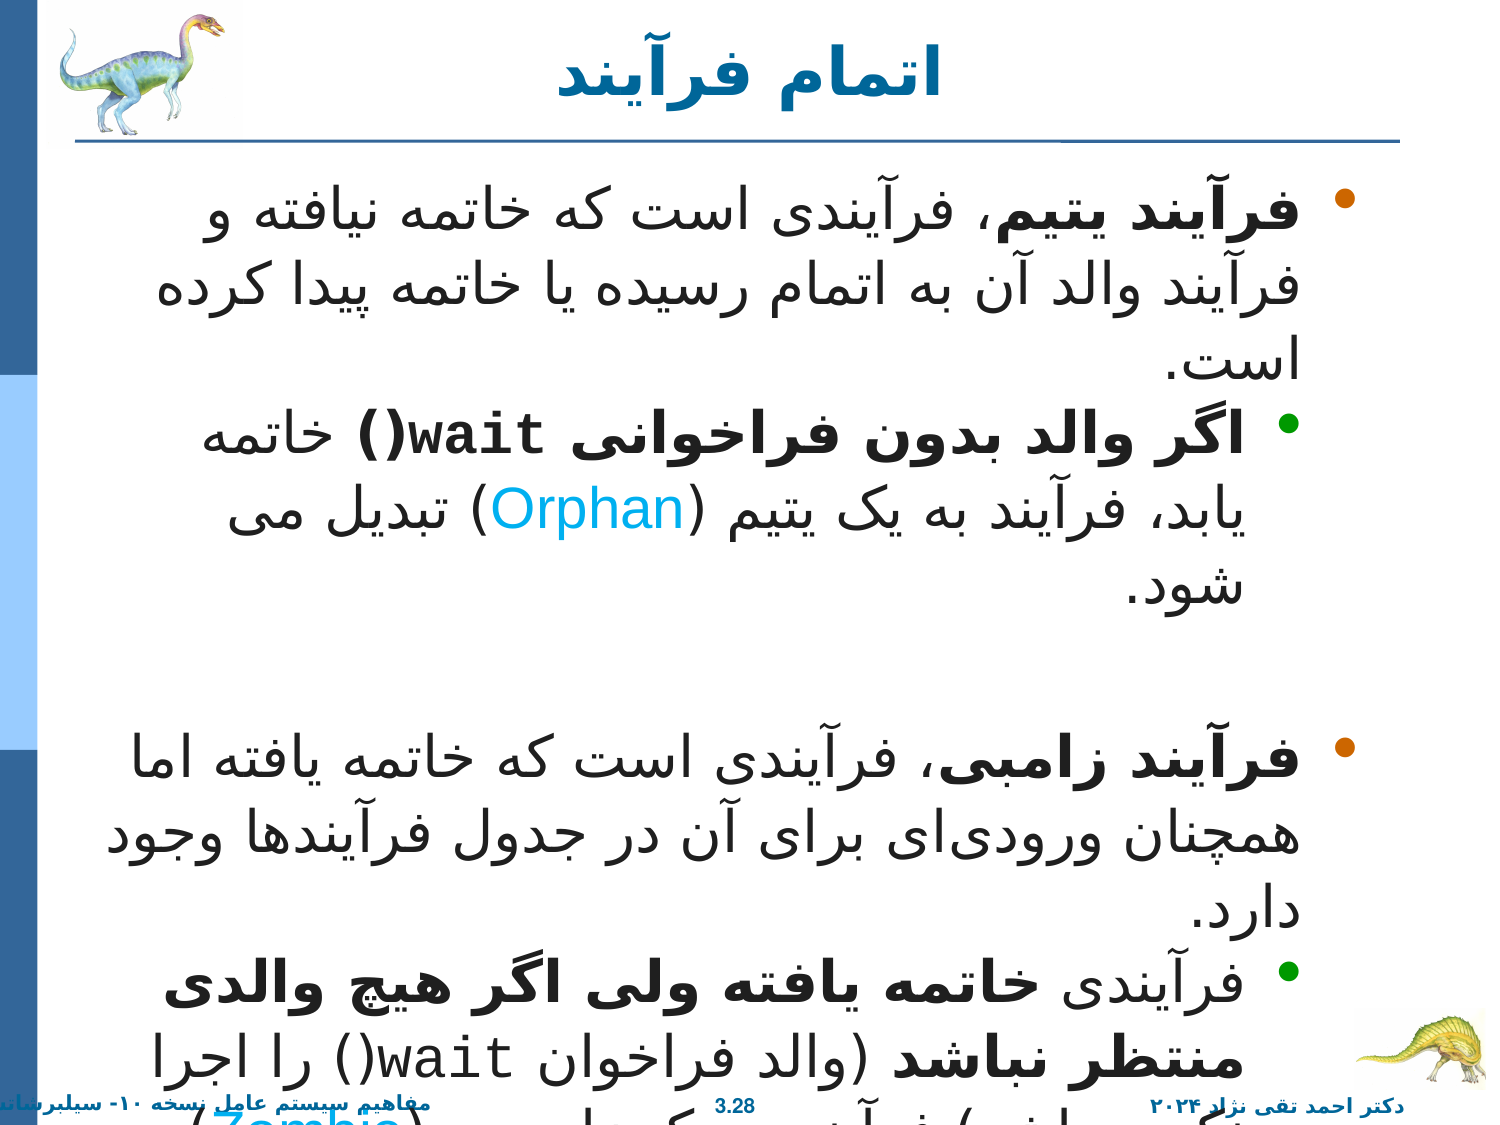

# اتمام فرآیند
فرآیند یتیم، فرآیندی است که خاتمه نیافته و فرآیند والد آن به اتمام رسیده یا خاتمه پیدا کرده است.
اگر والد بدون فراخوانی wait() خاتمه یابد، فرآیند به یک یتیم (Orphan) تبدیل می شود.

فرآیند زامبی، فرآیندی است که خاتمه یافته اما همچنان ورودی‌ای برای آن در جدول فرآیندها وجود دارد.
فرآیندی خاتمه یافته ولی اگر هیچ والدی منتظر نباشد (والد فراخوان wait() را اجرا نکرده باشد) فرآیند به یک زامبی   (Zombie) تبدیل می شود.